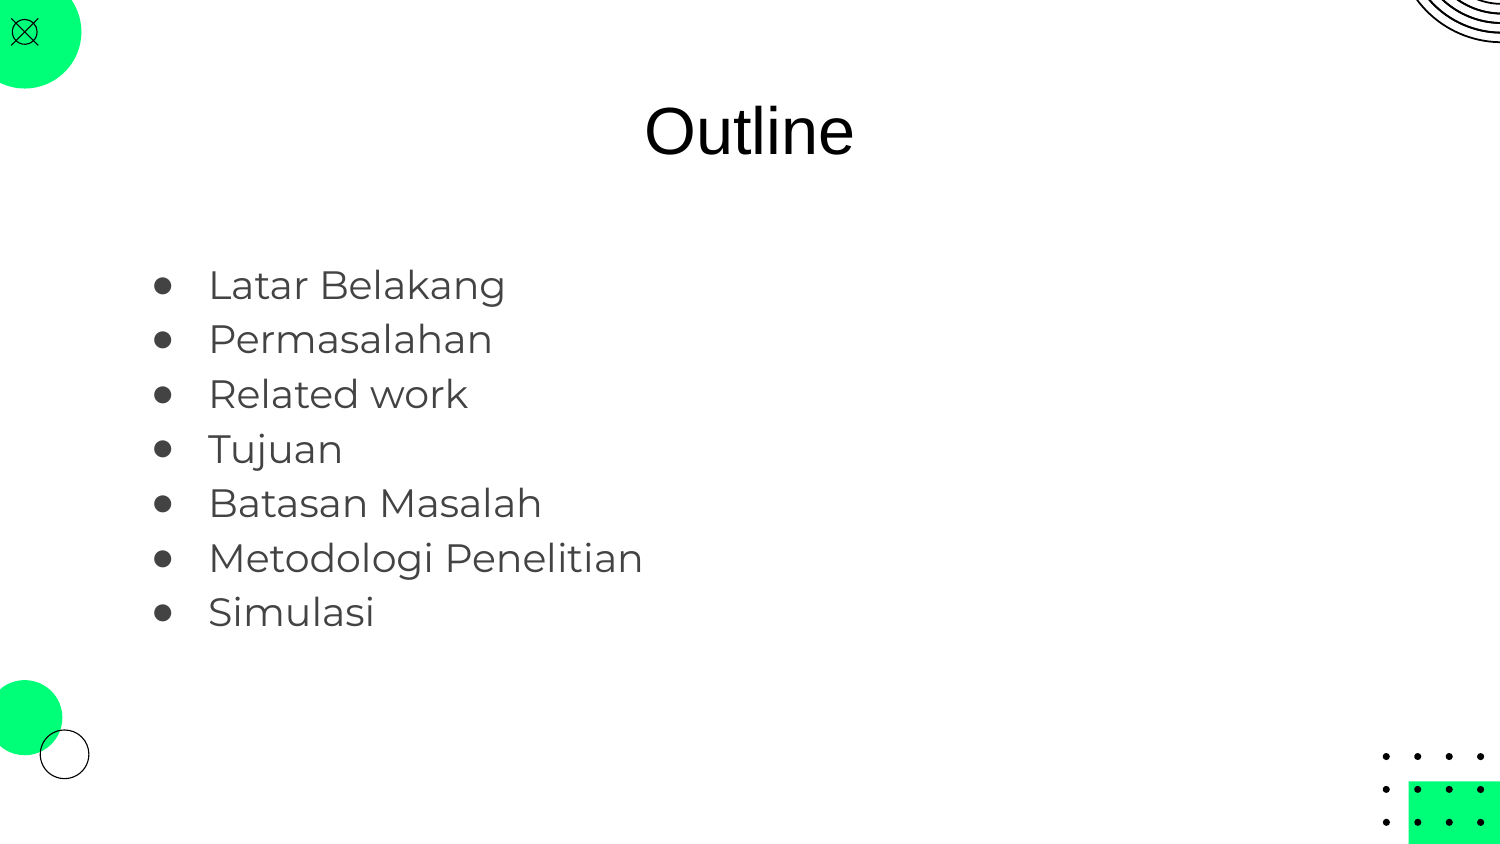

# Outline
Latar Belakang
Permasalahan
Related work
Tujuan
Batasan Masalah
Metodologi Penelitian
Simulasi